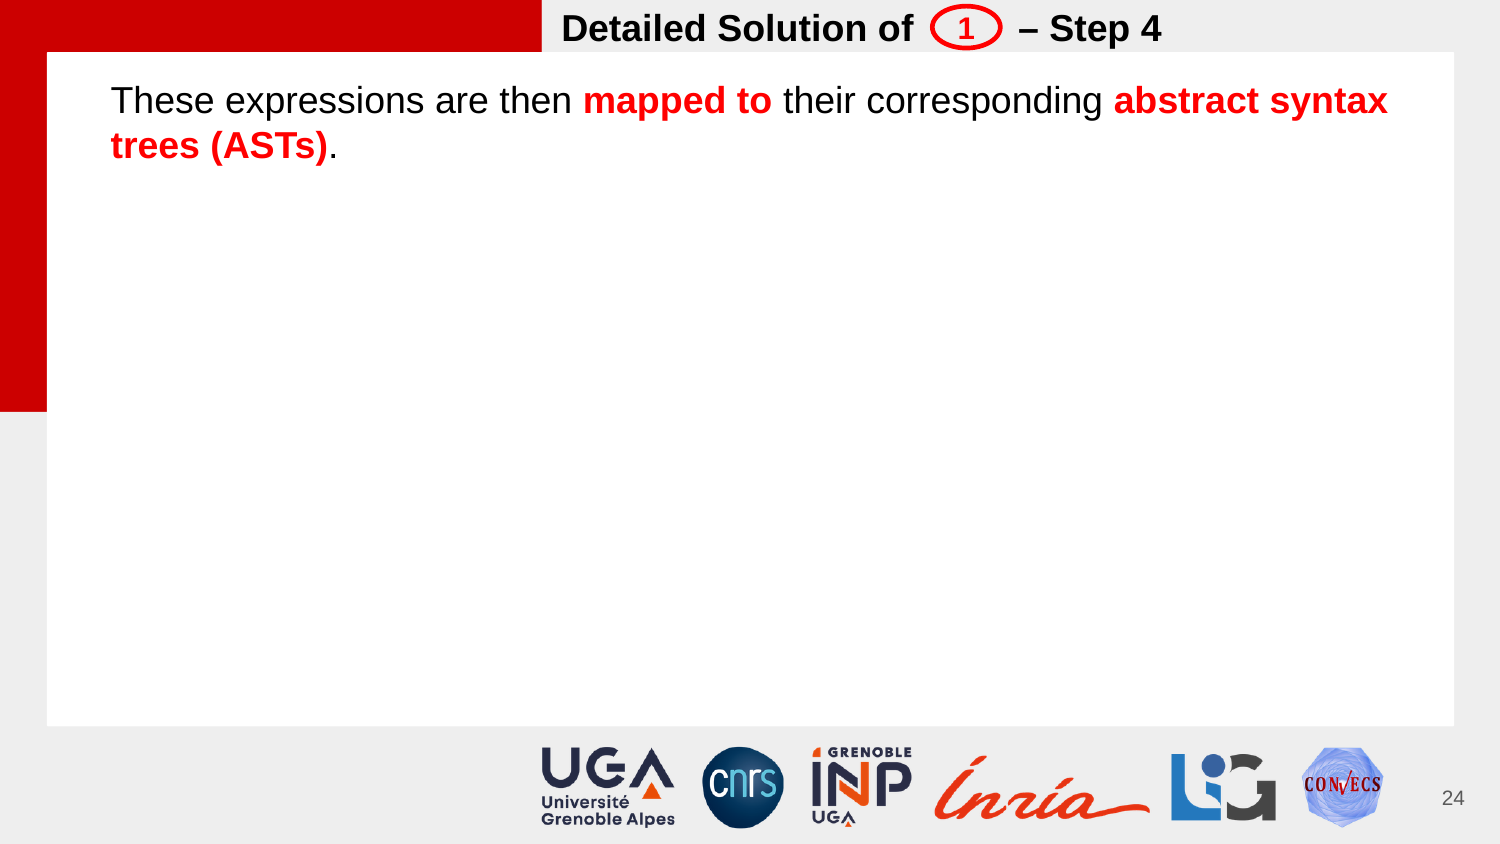

Detailed Solution of          – Step 4
1
These expressions are then mapped to their corresponding abstract syntax trees (ASTs).
24